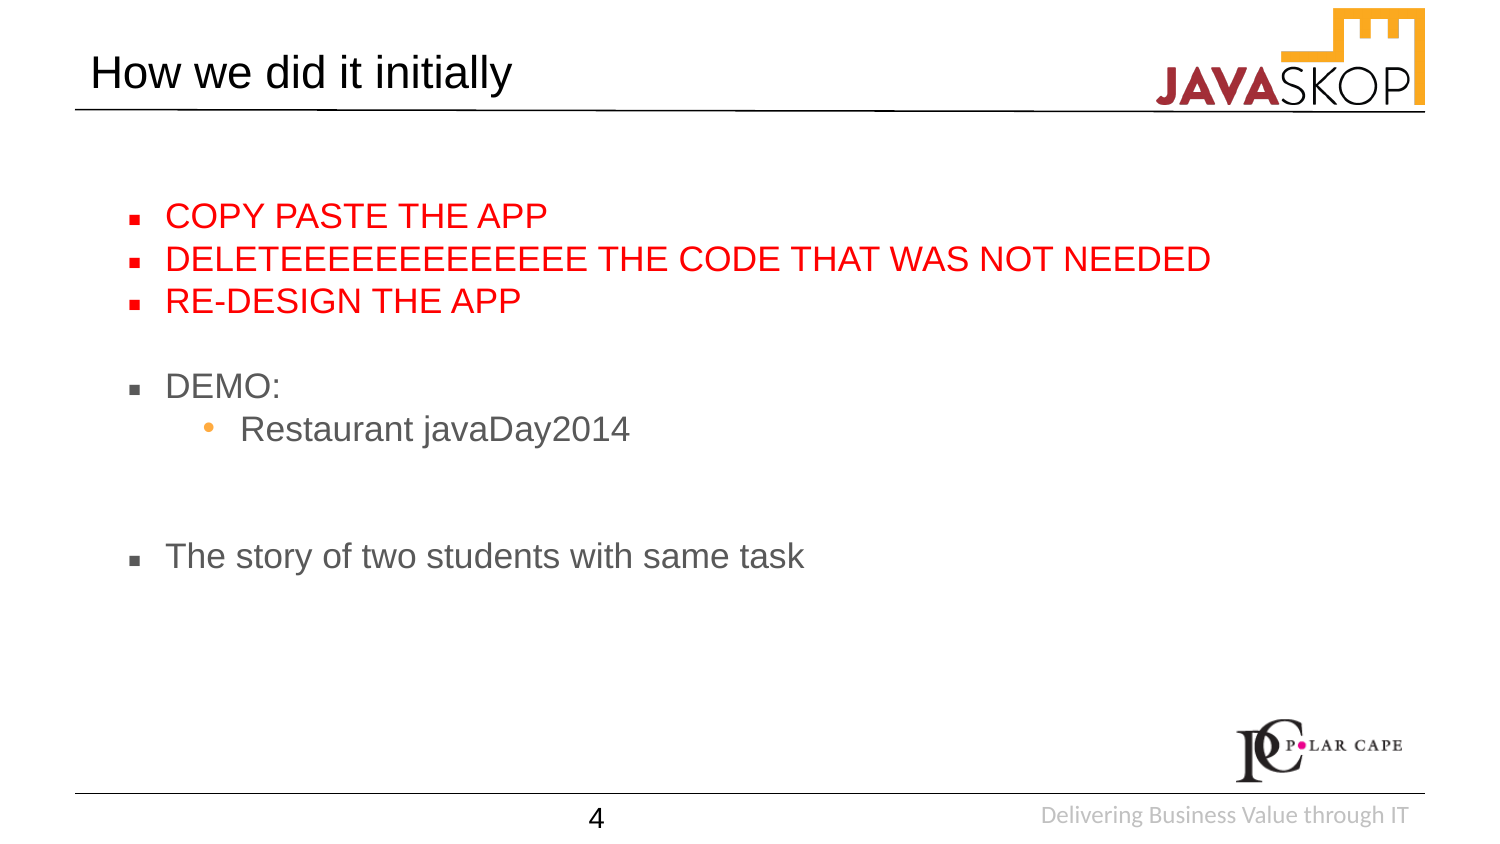

# How we did it initially

COPY PASTE THE APP
DELETEEEEEEEEEEEEE THE CODE THAT WAS NOT NEEDED
RE-DESIGN THE APP

DEMO:
Restaurant javaDay2014

The story of two students with same task

4